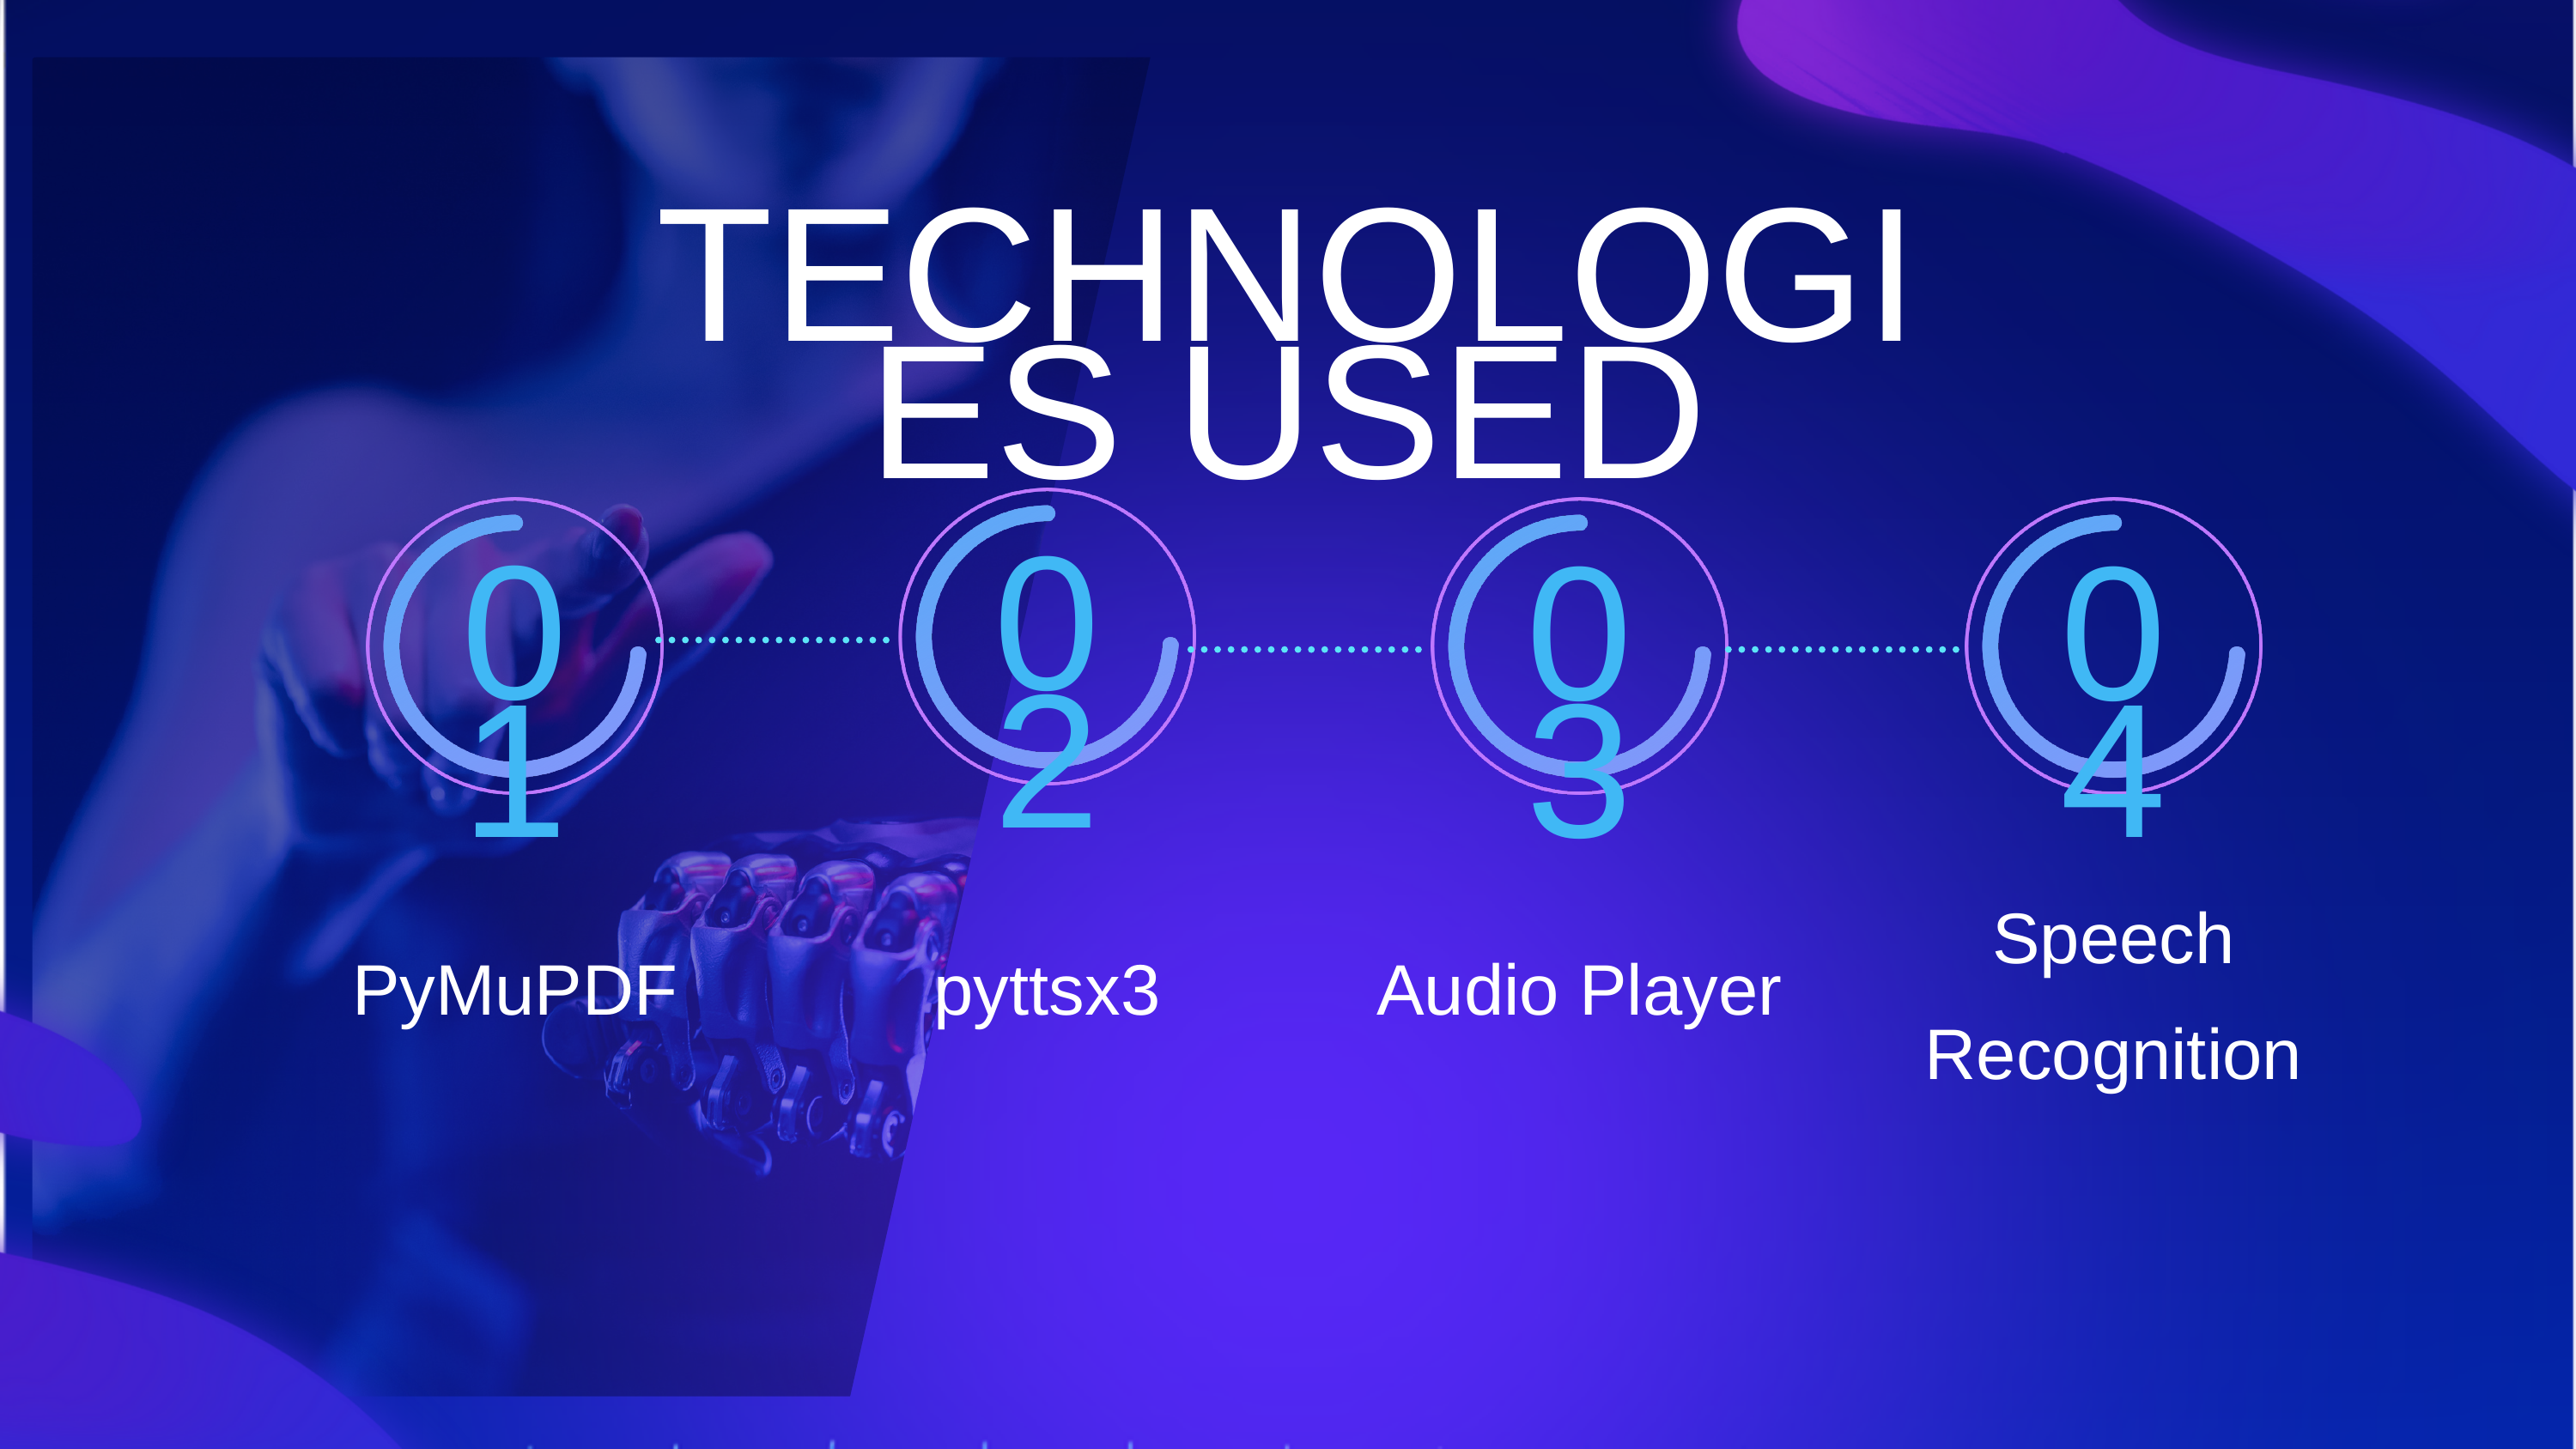

TECHNOLOGIES USED

02
01
03
04

Speech Recognition
PyMuPDF
pyttsx3
Audio Player